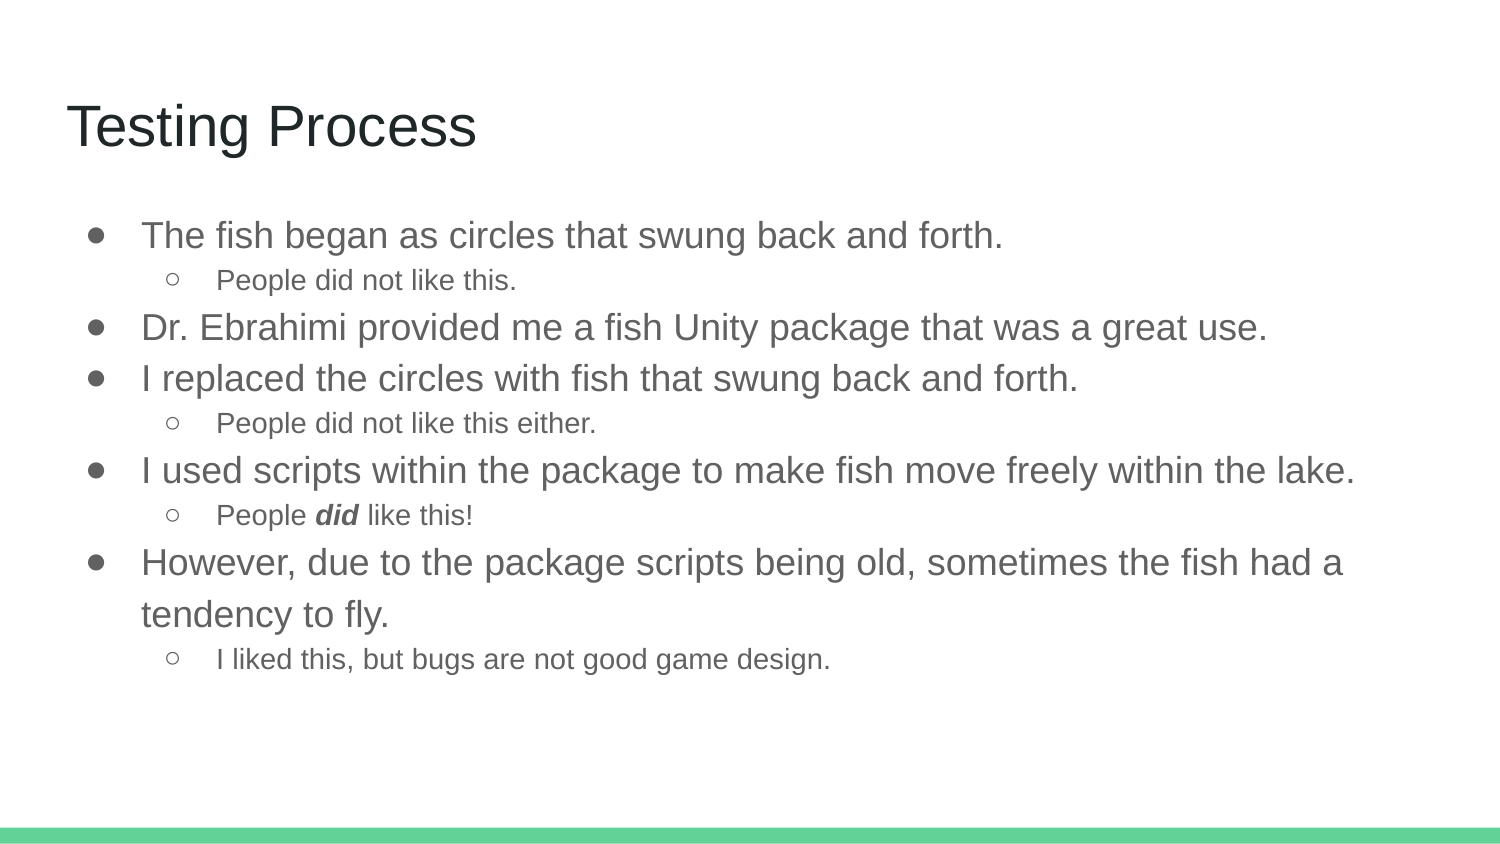

# Testing Process
The fish began as circles that swung back and forth.
People did not like this.
Dr. Ebrahimi provided me a fish Unity package that was a great use.
I replaced the circles with fish that swung back and forth.
People did not like this either.
I used scripts within the package to make fish move freely within the lake.
People did like this!
However, due to the package scripts being old, sometimes the fish had a tendency to fly.
I liked this, but bugs are not good game design.